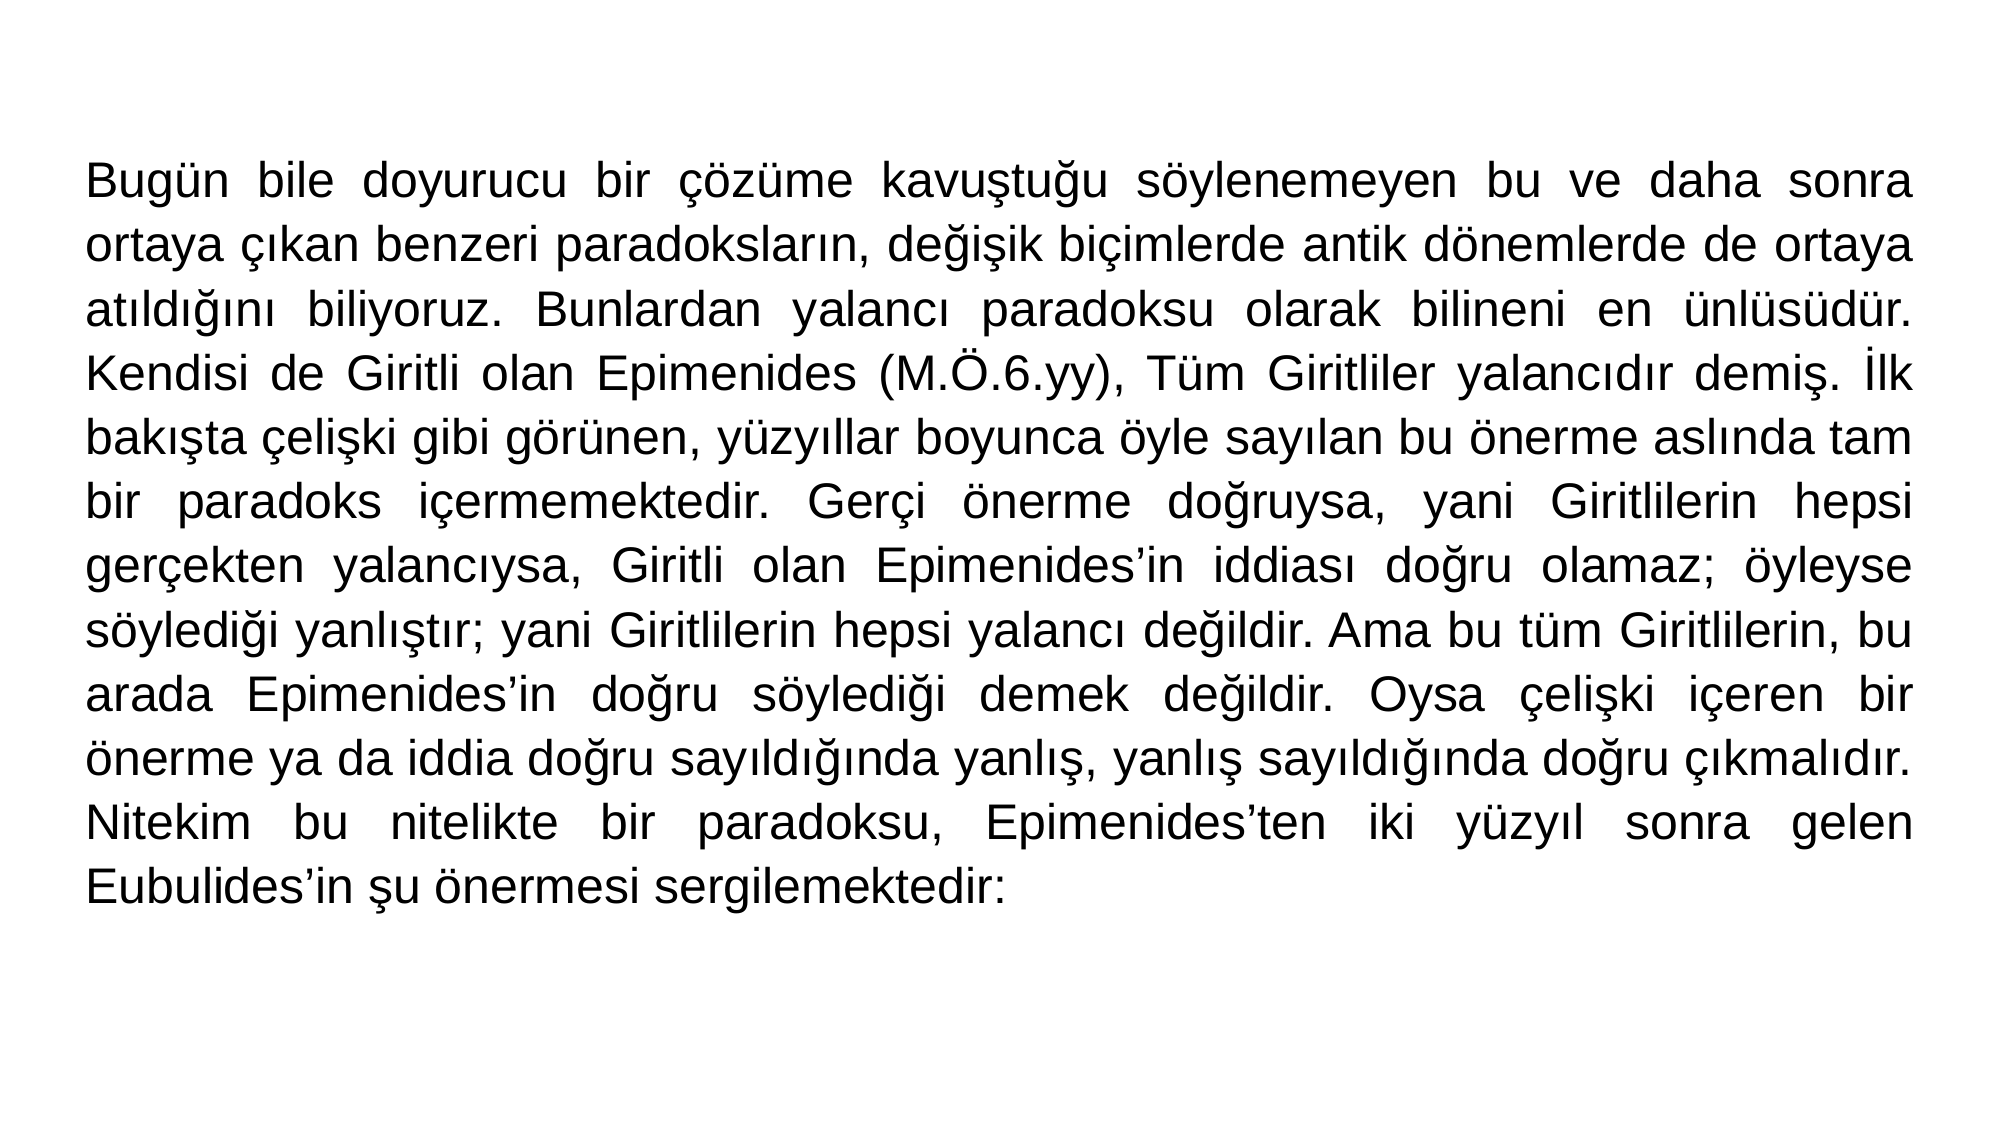

Bugün bile doyurucu bir çözüme kavuştuğu söylenemeyen bu ve daha sonra ortaya çıkan benzeri paradoksların, değişik biçimlerde antik dönemlerde de ortaya atıldığını biliyoruz. Bunlardan yalancı paradoksu olarak bilineni en ünlüsüdür. Kendisi de Giritli olan Epimenides (M.Ö.6.yy), Tüm Giritliler yalancıdır demiş. İlk bakışta çelişki gibi görünen, yüzyıllar boyunca öyle sayılan bu önerme aslında tam bir paradoks içermemektedir. Gerçi önerme doğruysa, yani Giritlilerin hepsi gerçekten yalancıysa, Giritli olan Epimenides’in iddiası doğru olamaz; öyleyse söylediği yanlıştır; yani Giritlilerin hepsi yalancı değildir. Ama bu tüm Giritlilerin, bu arada Epimenides’in doğru söylediği demek değildir. Oysa çelişki içeren bir önerme ya da iddia doğru sayıldığında yanlış, yanlış sayıldığında doğru çıkmalıdır. Nitekim bu nitelikte bir paradoksu, Epimenides’ten iki yüzyıl sonra gelen Eubulides’in şu önermesi sergilemektedir: